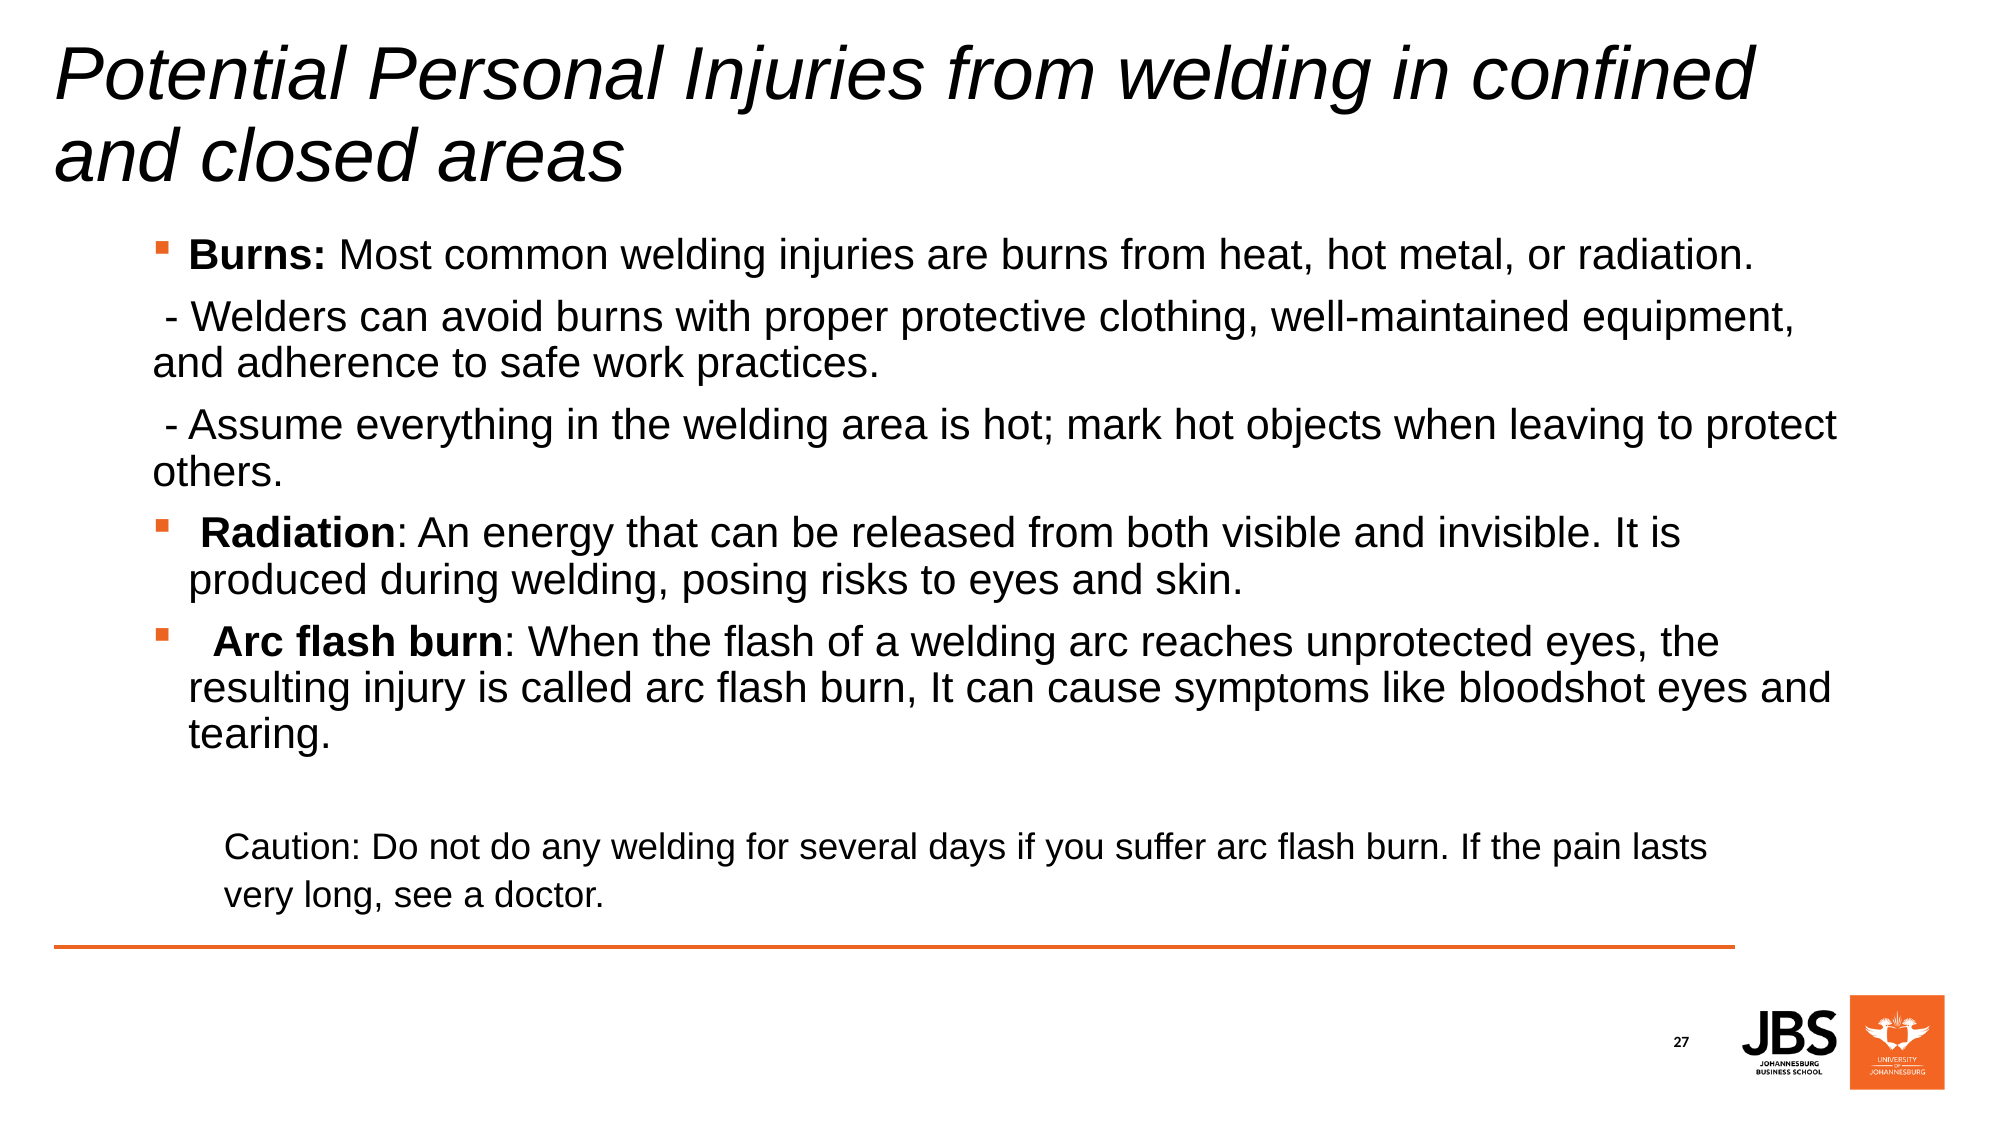

# Potential Personal Injuries from welding in confined and closed areas
Burns: Most common welding injuries are burns from heat, hot metal, or radiation.
 - Welders can avoid burns with proper protective clothing, well-maintained equipment, and adherence to safe work practices.
 - Assume everything in the welding area is hot; mark hot objects when leaving to protect others.
 Radiation: An energy that can be released from both visible and invisible. It is produced during welding, posing risks to eyes and skin.
  Arc flash burn: When the flash of a welding arc reaches unprotected eyes, the resulting injury is called arc flash burn, It can cause symptoms like bloodshot eyes and tearing.

Caution: Do not do any welding for several days if you suffer arc flash burn. If the pain lasts
very long, see a doctor.